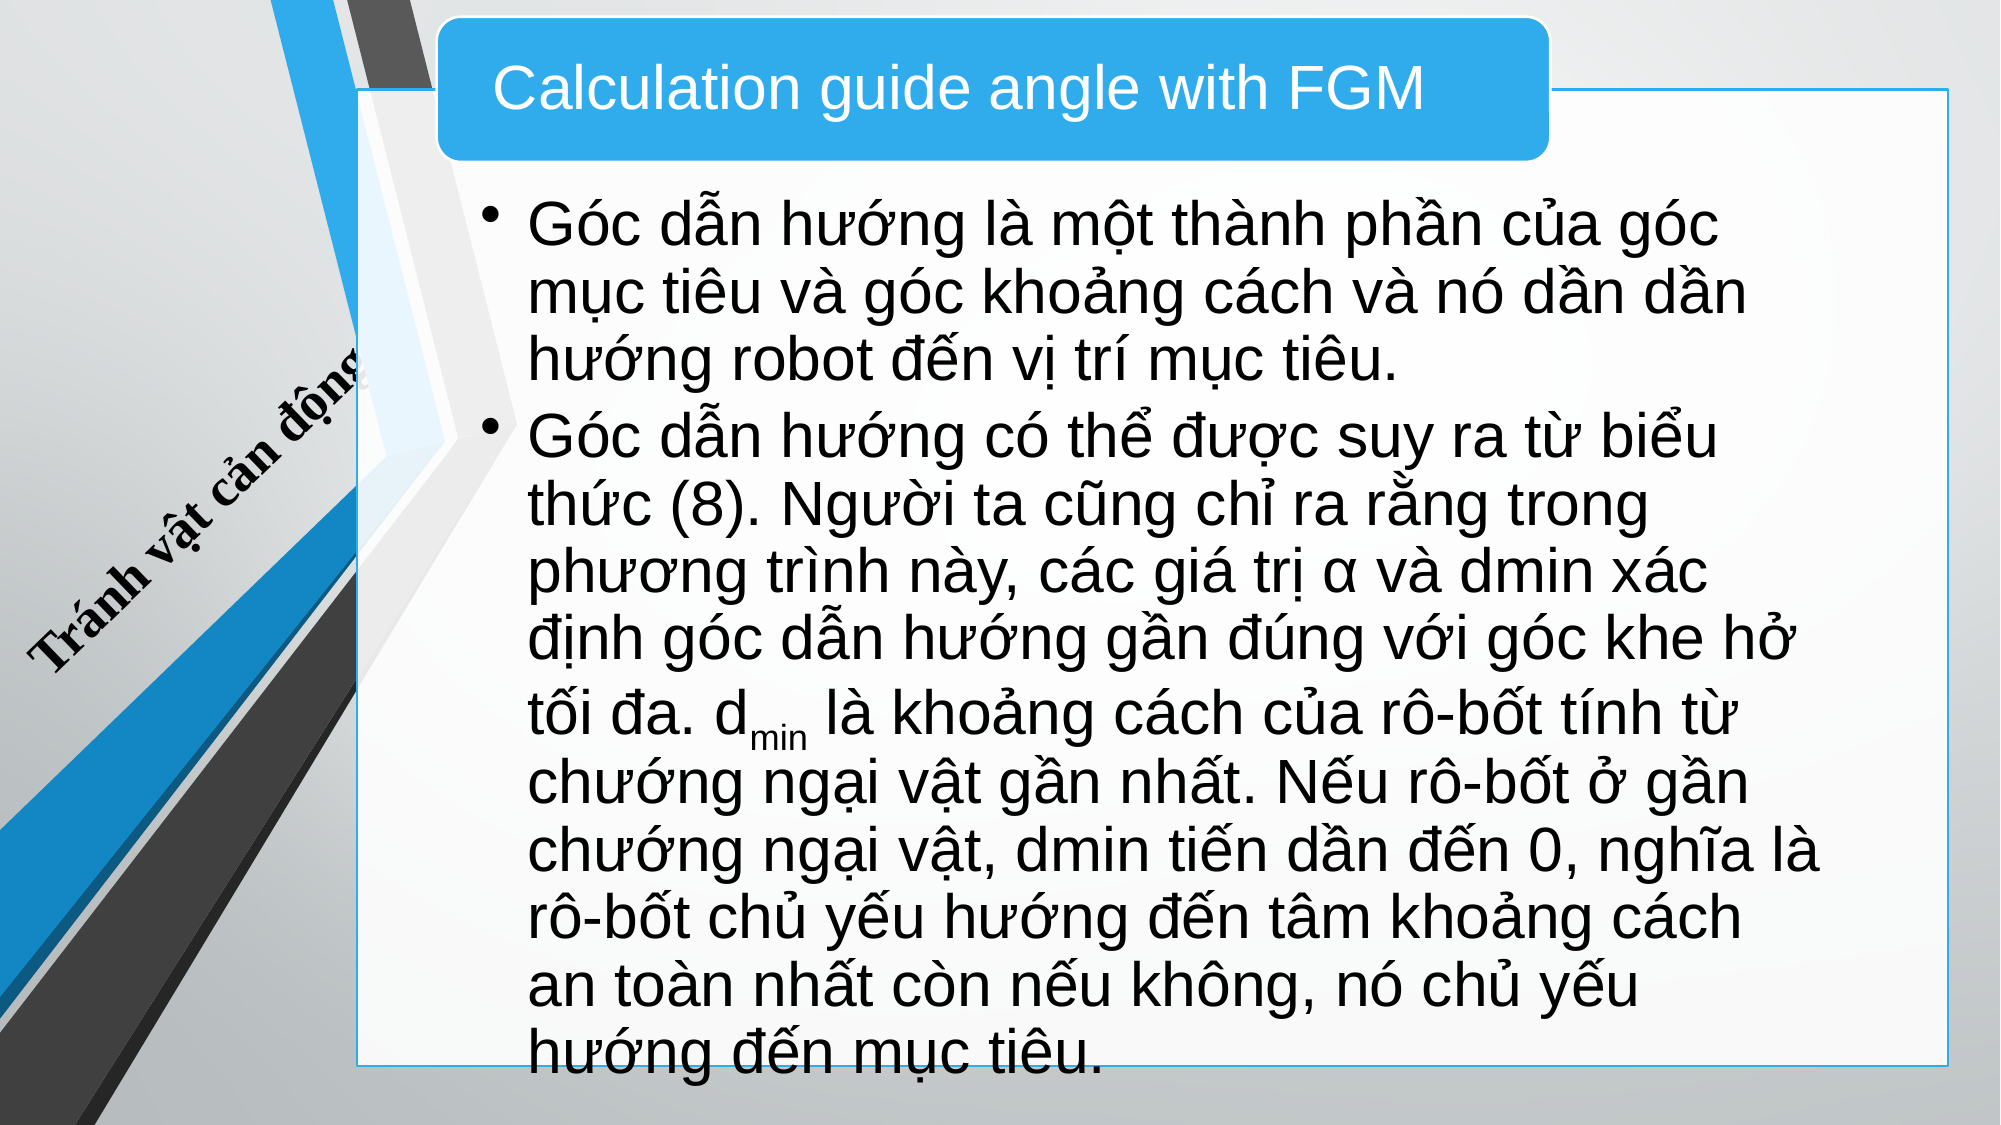

Góc dẫn hướng là một thành phần của góc mục tiêu và góc khoảng cách và nó dần dần hướng robot đến vị trí mục tiêu.
Góc dẫn hướng có thể được suy ra từ biểu thức (8). Người ta cũng chỉ ra rằng trong phương trình này, các giá trị α và dmin xác định góc dẫn hướng gần đúng với góc khe hở tối đa. dmin là khoảng cách của rô-bốt tính từ chướng ngại vật gần nhất. Nếu rô-bốt ở gần chướng ngại vật, dmin tiến dần đến 0, nghĩa là rô-bốt chủ yếu hướng đến tâm khoảng cách an toàn nhất còn nếu không, nó chủ yếu hướng đến mục tiêu.
Calculation guide angle with FGM

# Tránh vật cản động